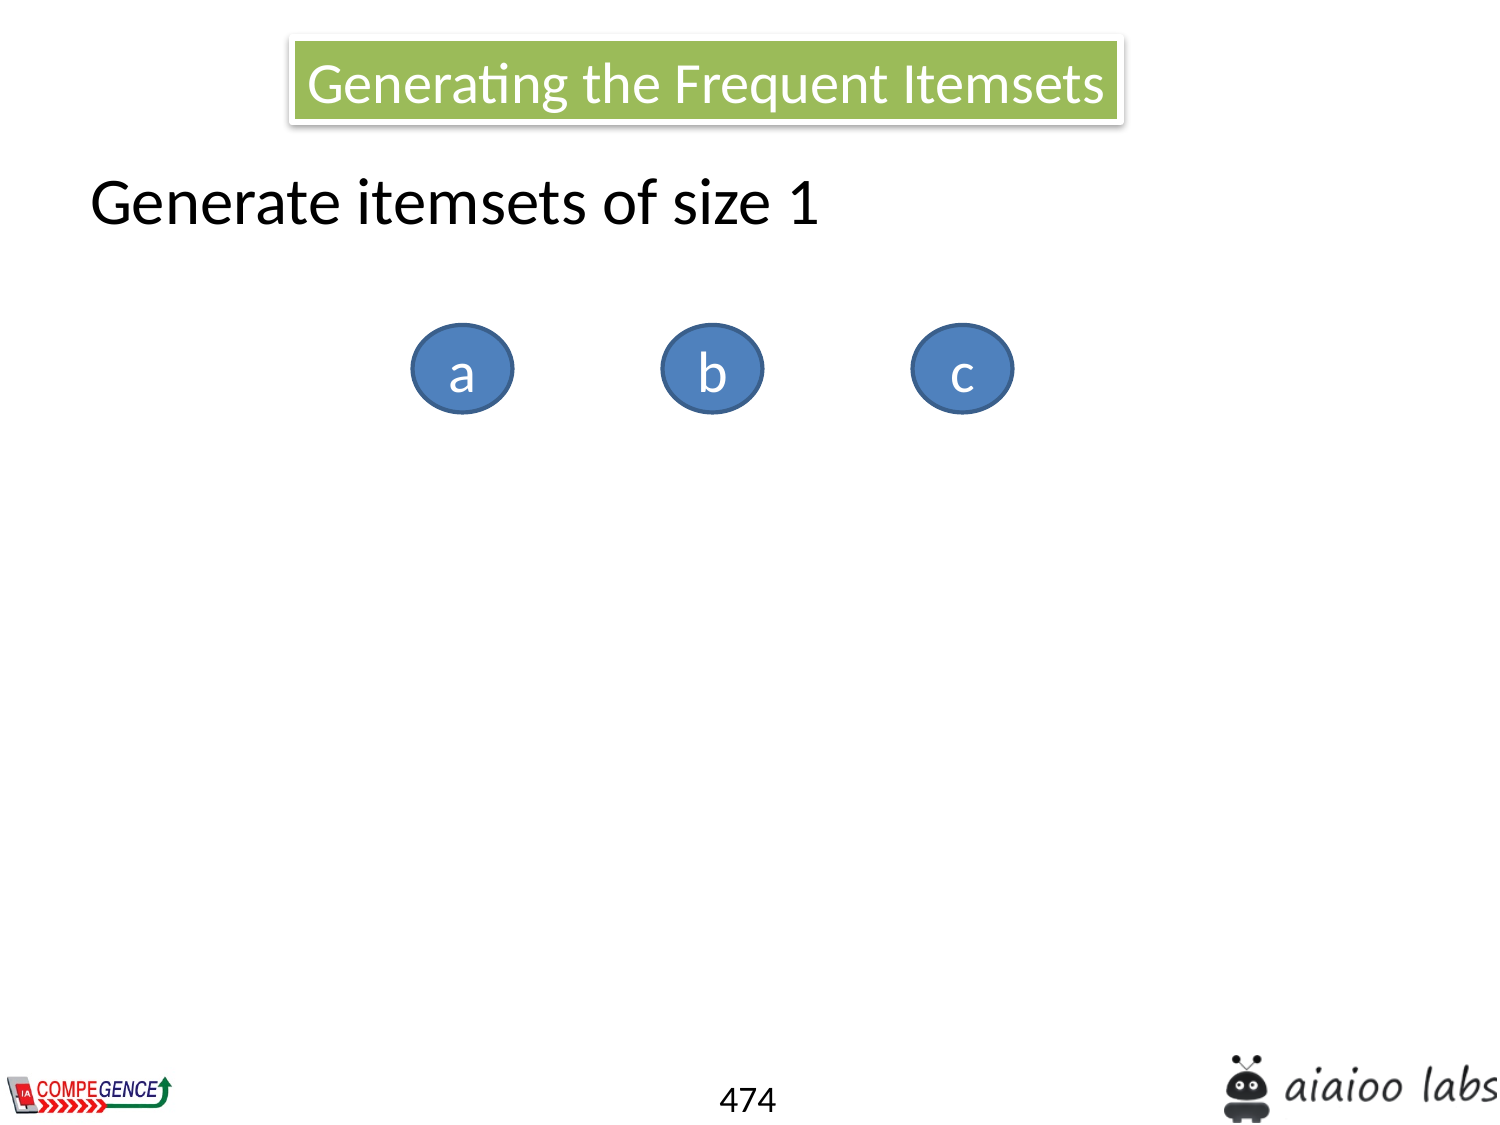

Generating the Frequent Itemsets
Generate itemsets of size 1
a
b
c